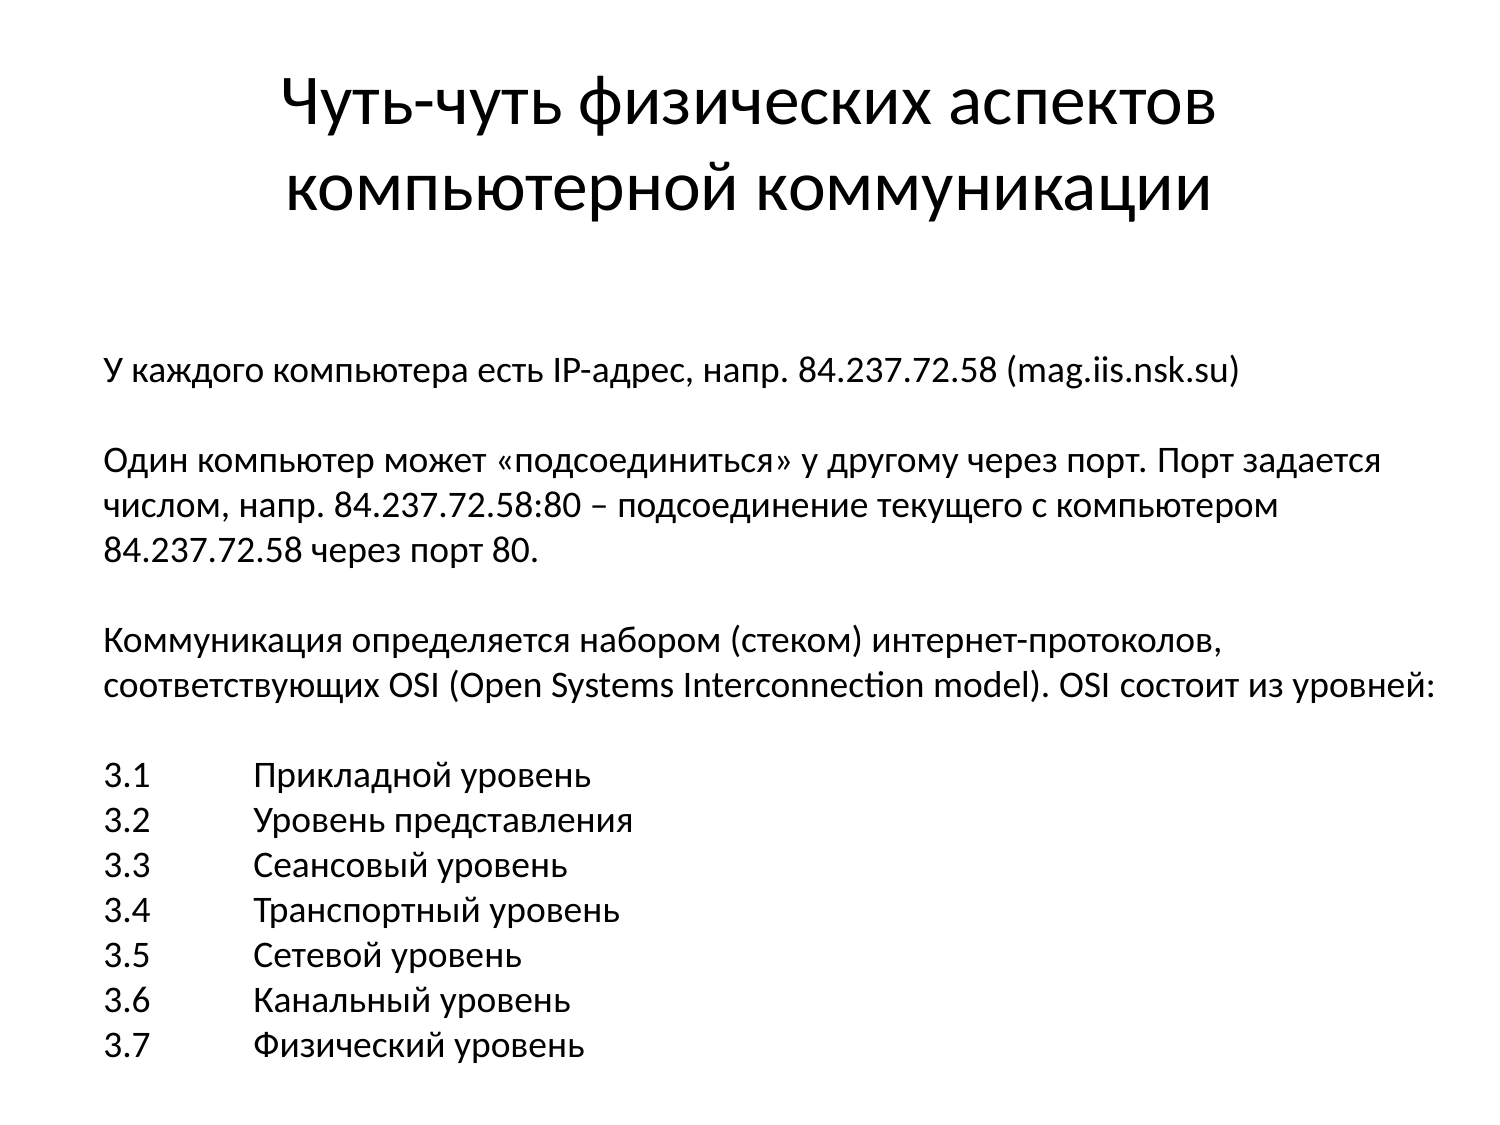

# Чуть-чуть физических аспектов компьютерной коммуникации
У каждого компьютера есть IP-адрес, напр. 84.237.72.58 (mag.iis.nsk.su)

Один компьютер может «подсоединиться» у другому через порт. Порт задается числом, напр. 84.237.72.58:80 – подсоединение текущего с компьютером 84.237.72.58 через порт 80.

Коммуникация определяется набором (стеком) интернет-протоколов, соответствующих OSI (Open Systems Interconnection model). OSI состоит из уровней:

3.1	Прикладной уровень
3.2	Уровень представления
3.3	Сеансовый уровень
3.4	Транспортный уровень
3.5	Сетевой уровень
3.6	Канальный уровень
3.7	Физический уровень